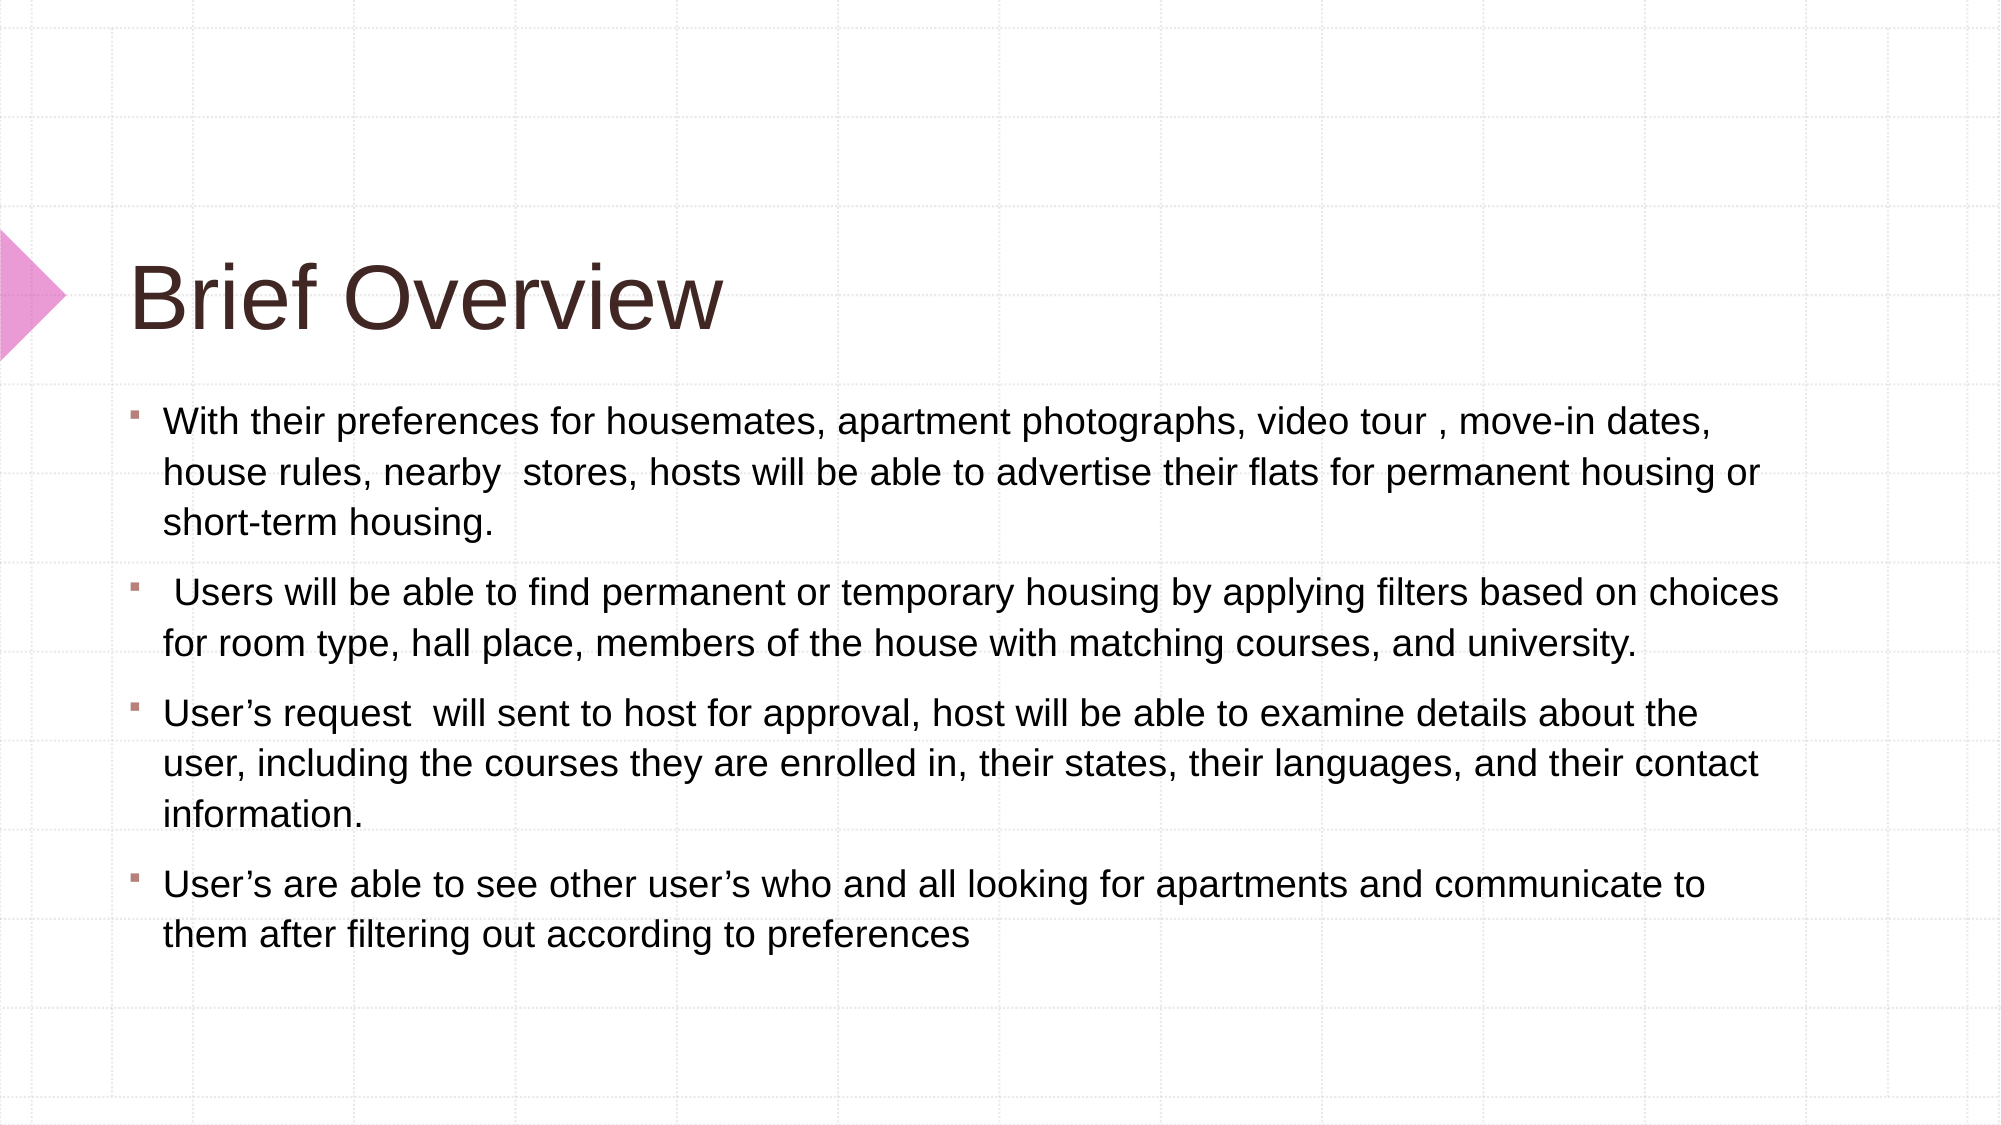

# Brief Overview
With their preferences for housemates, apartment photographs, video tour , move-in dates, house rules, nearby  stores, hosts will be able to advertise their flats for permanent housing or short-term housing.
 Users will be able to find permanent or temporary housing by applying filters based on choices for room type, hall place, members of the house with matching courses, and university.
User’s request  will sent to host for approval, host will be able to examine details about the user, including the courses they are enrolled in, their states, their languages, and their contact information.
User’s are able to see other user’s who and all looking for apartments and communicate to them after filtering out according to preferences